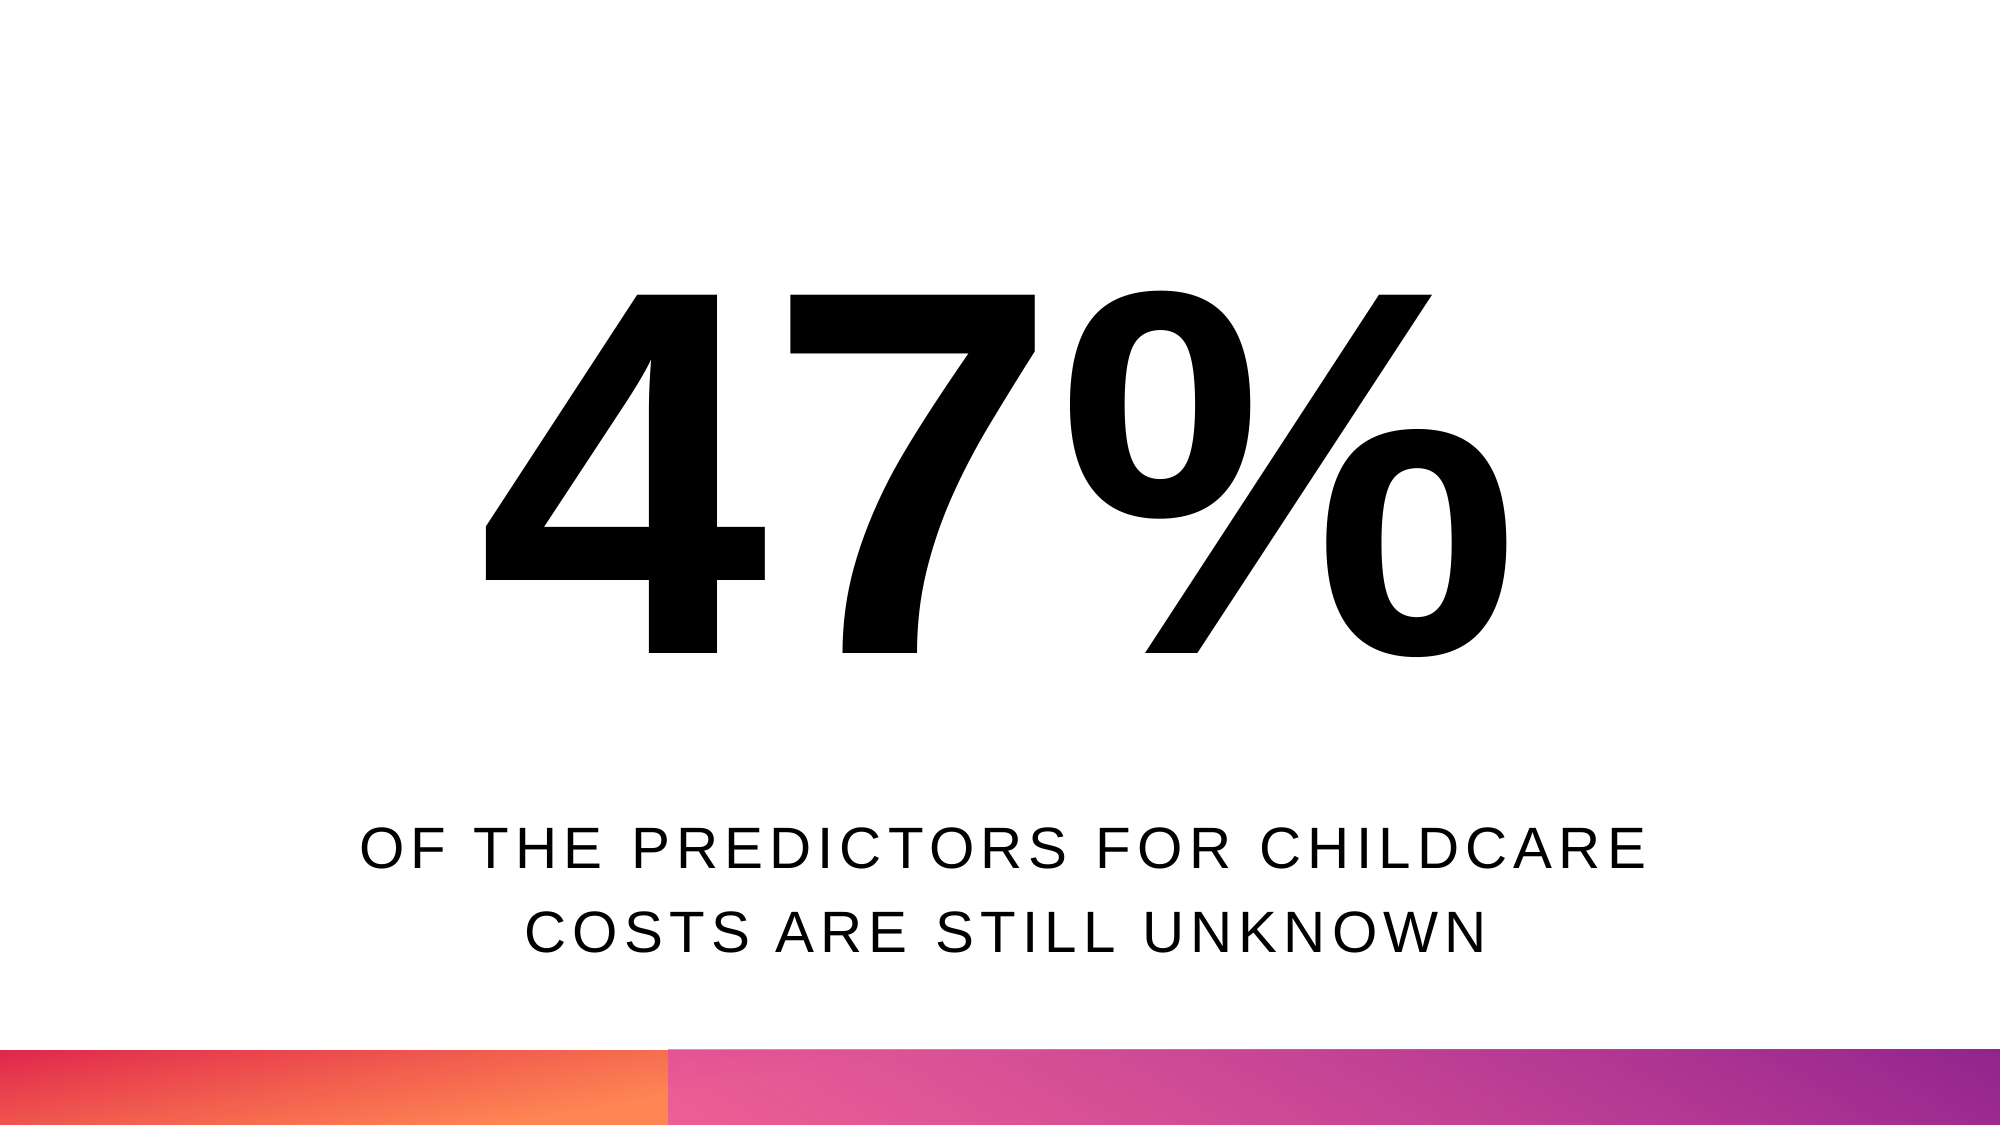

# 47%
of THE PREDICTORS for ChildCare Costs are still unknown